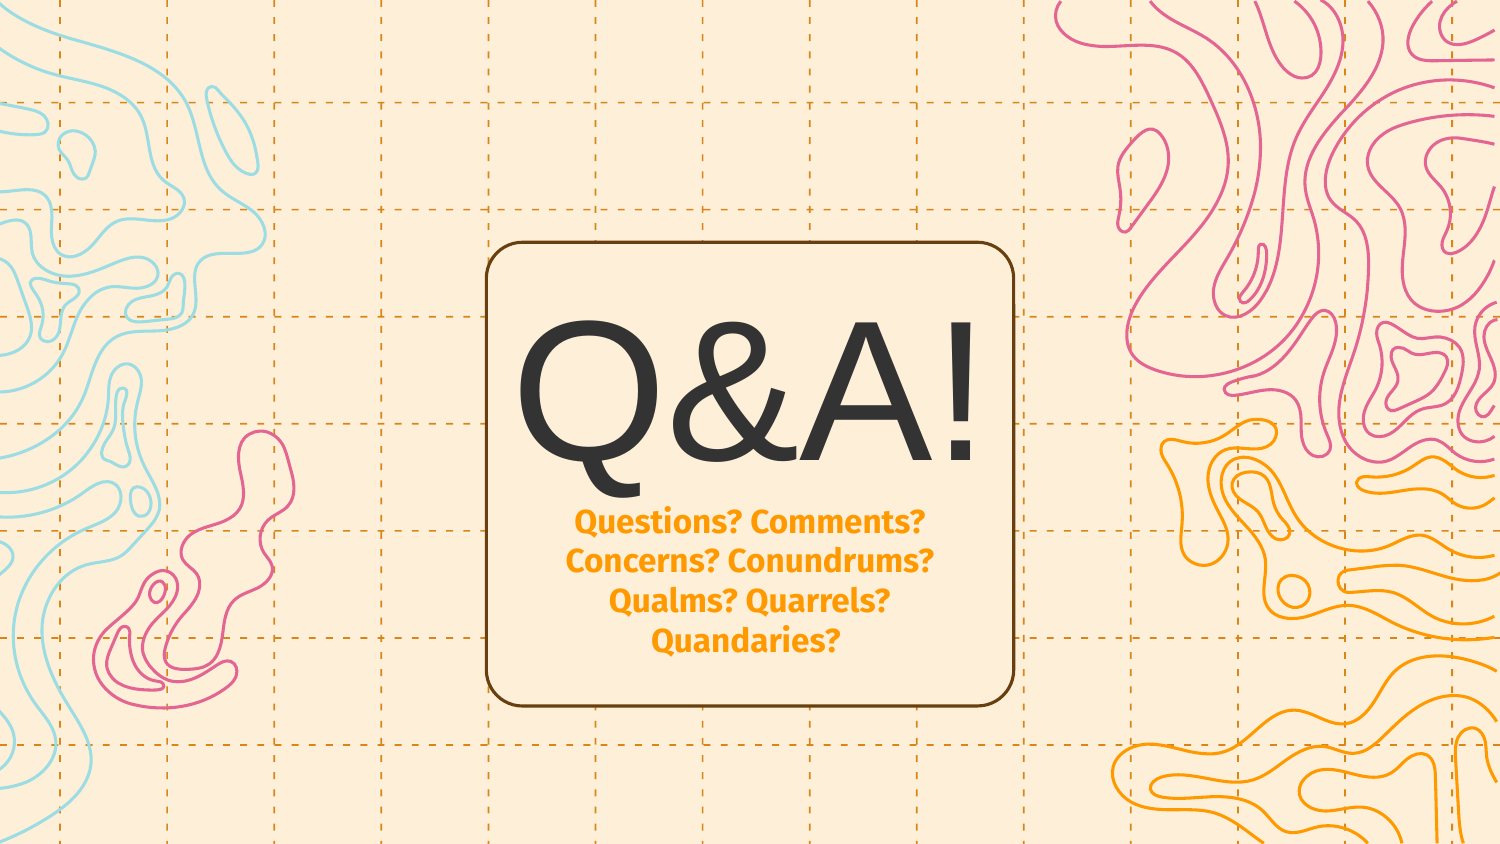

# Q&A!
Questions? Comments? Concerns? Conundrums? Qualms? Quarrels? Quandaries?